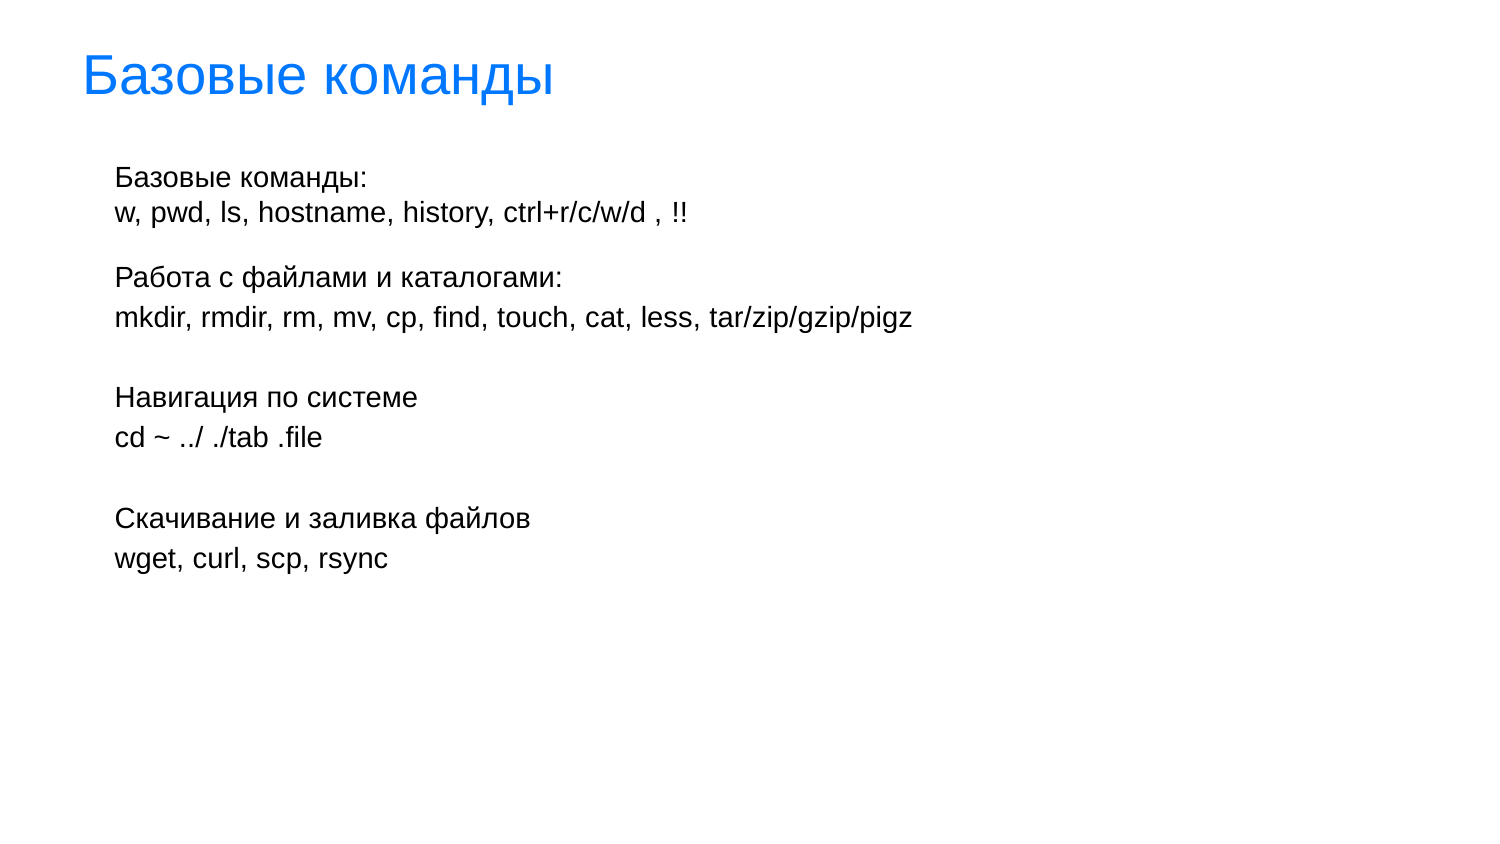

# Базовые команды
Базовые команды:
w, pwd, ls, hostname, history, ctrl+r/c/w/d , !!
Работа с файлами и каталогами:
mkdir, rmdir, rm, mv, cp, find, touch, cat, less, tar/zip/gzip/pigz

Навигация по системе
cd ~ ../ ./tab .file

Скачивание и заливка файлов
wget, curl, scp, rsync